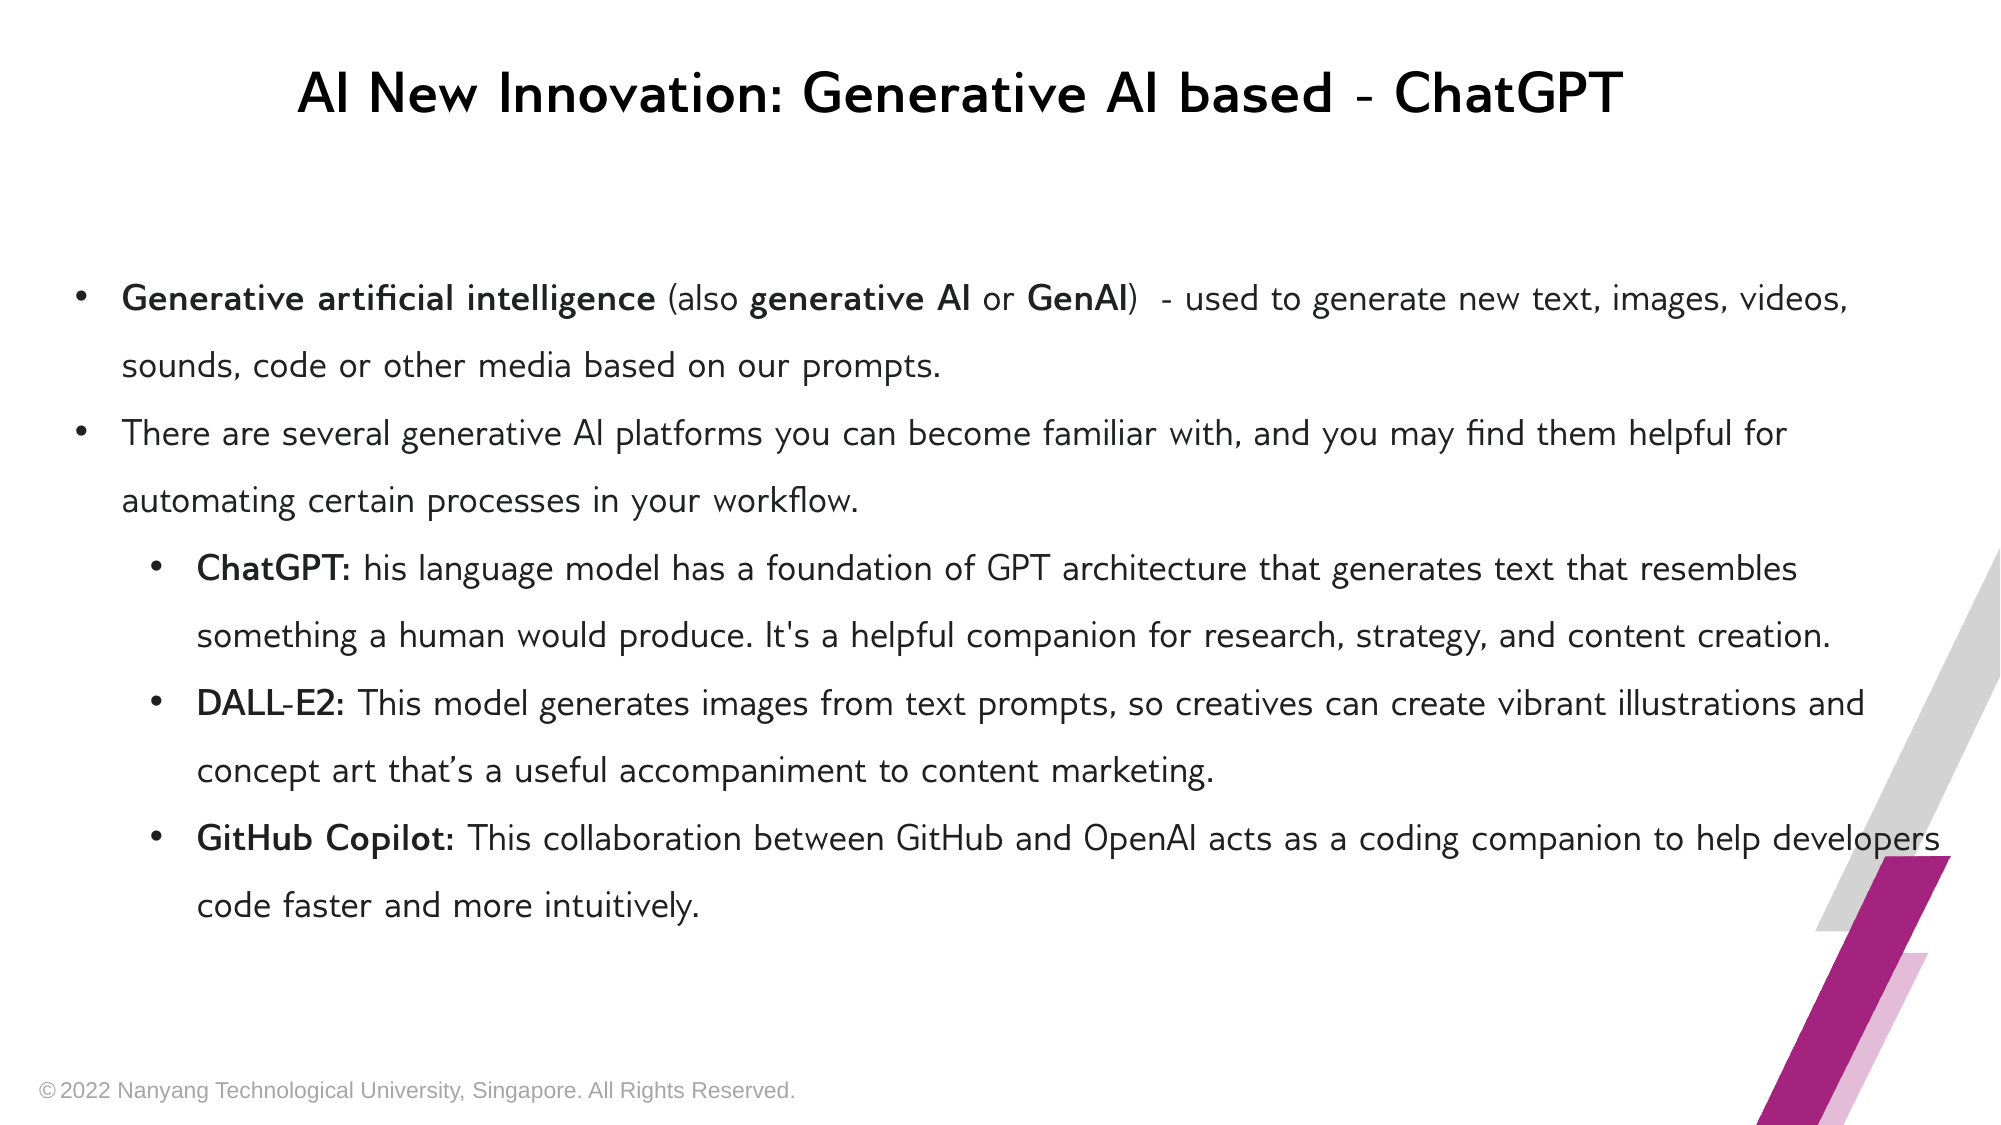

AI New Innovation: Generative AI based - ChatGPT
Generative artificial intelligence (also generative AI or GenAI)  - used to generate new text, images, videos, sounds, code or other media based on our prompts.
There are several generative AI platforms you can become familiar with, and you may find them helpful for automating certain processes in your workflow.
ChatGPT: his language model has a foundation of GPT architecture that generates text that resembles something a human would produce. It's a helpful companion for research, strategy, and content creation.
DALL-E2: This model generates images from text prompts, so creatives can create vibrant illustrations and concept art that’s a useful accompaniment to content marketing.
GitHub Copilot: This collaboration between GitHub and OpenAI acts as a coding companion to help developers code faster and more intuitively.